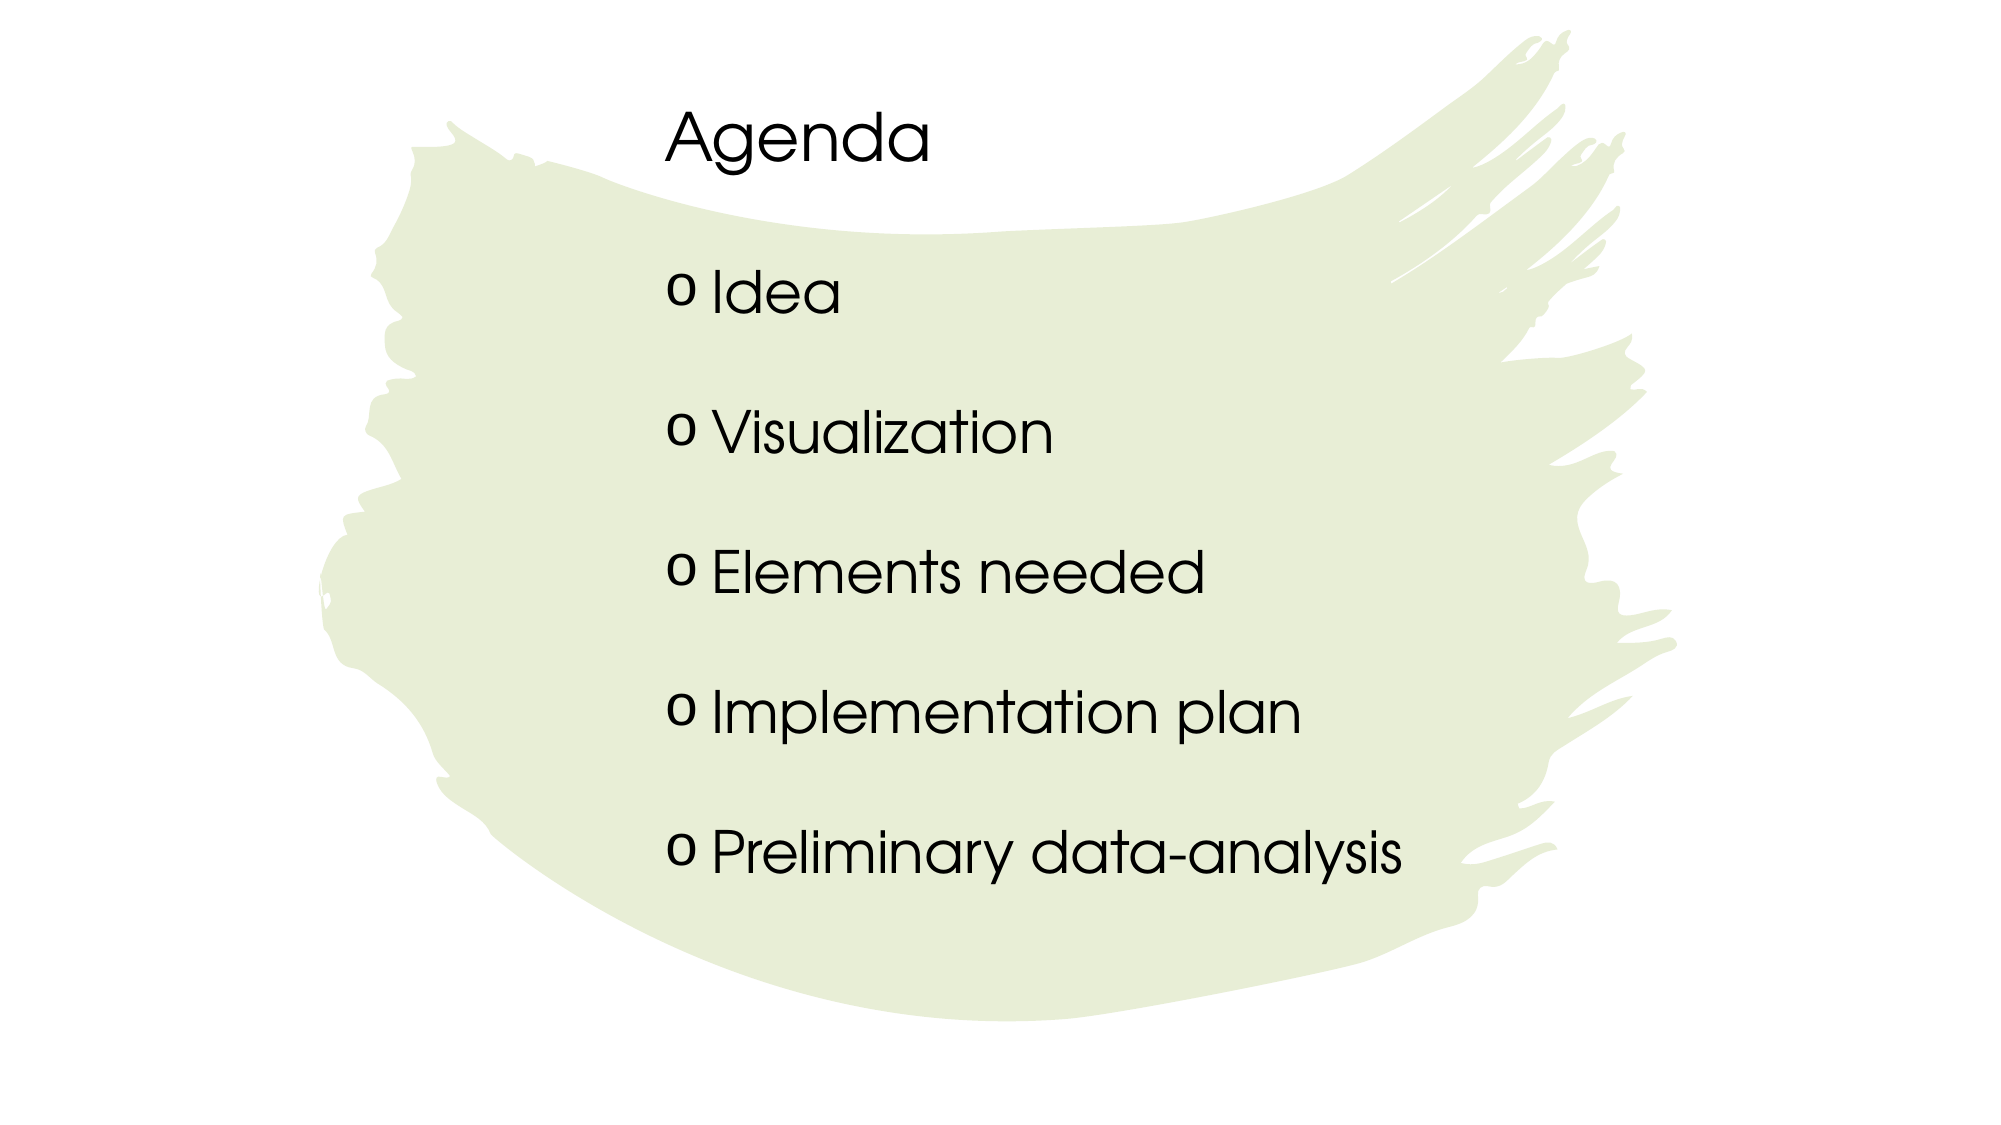

Agenda

Idea

Visualization

Elements needed

Implementation plan

Preliminary data-analysis